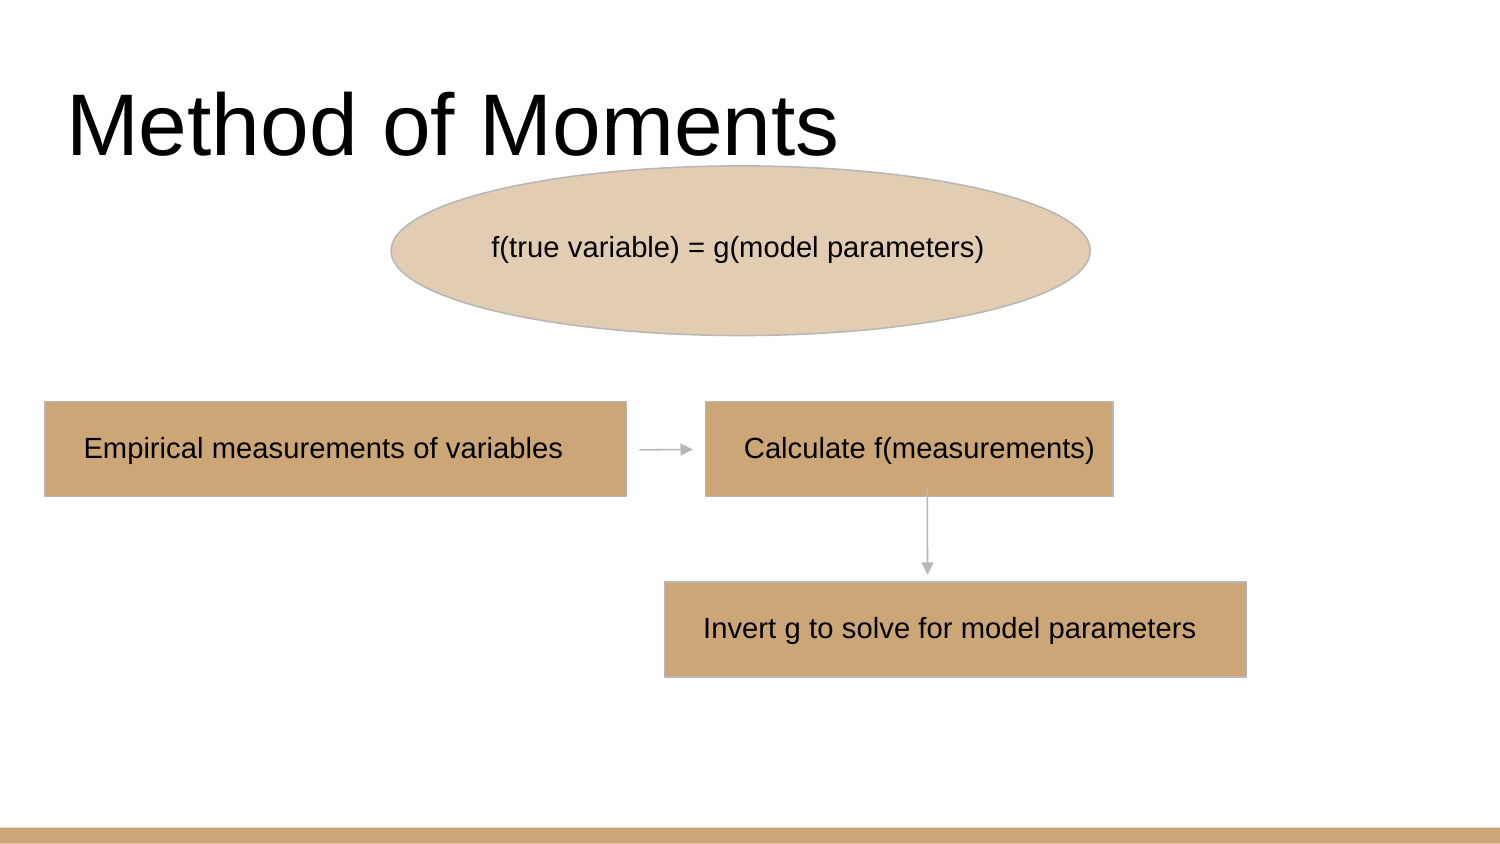

# Method of Moments

f(true variable) = g(model parameters)

Empirical measurements of variables

Calculate f(measurements)

Invert g to solve for model parameters